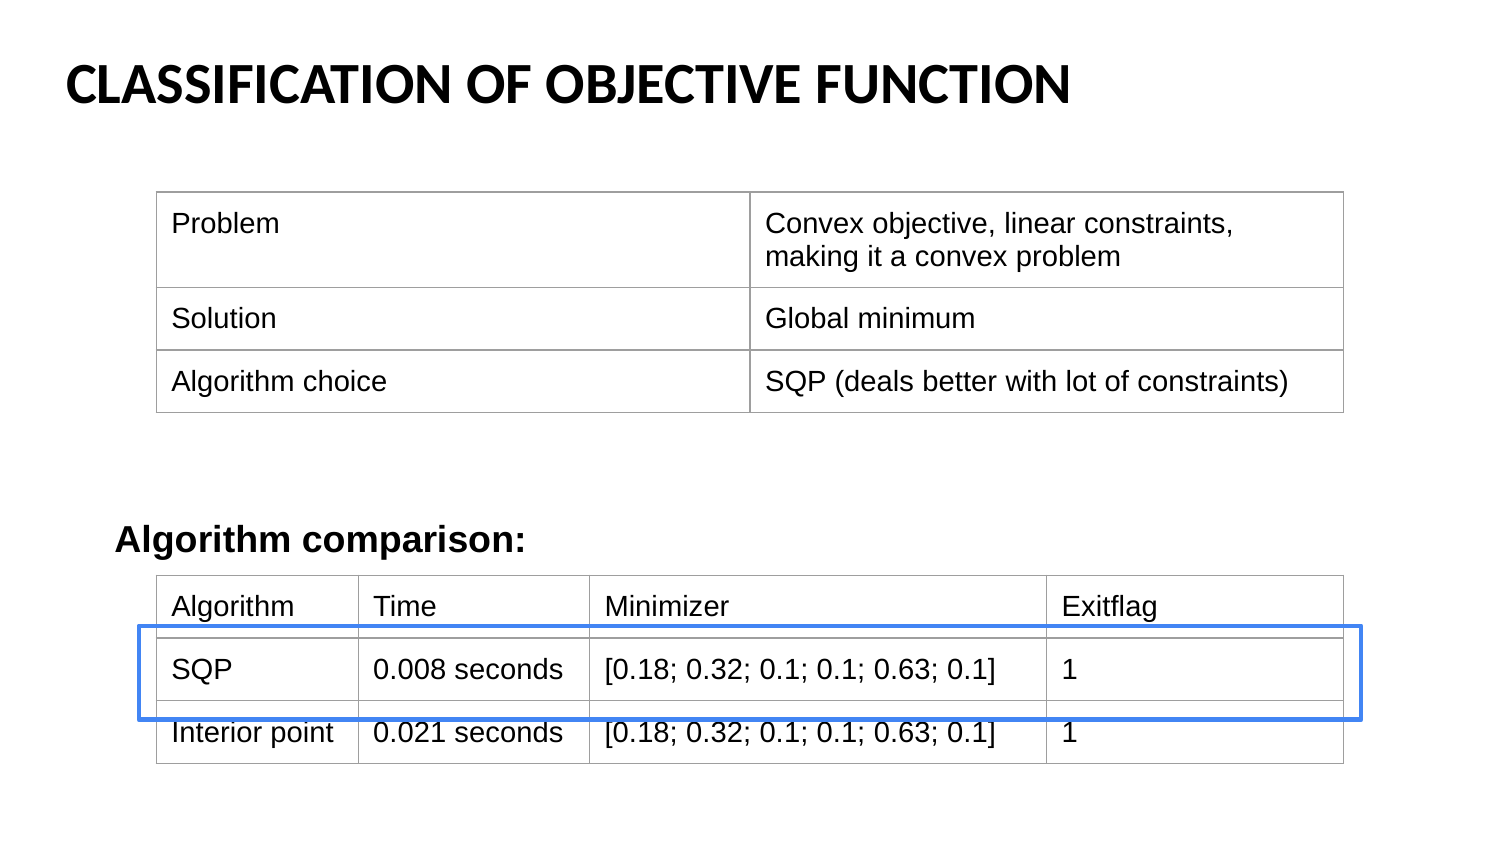

# CLASSIFICATION OF OBJECTIVE FUNCTION
| Problem | Convex objective, linear constraints, making it a convex problem |
| --- | --- |
| Solution | Global minimum |
| Algorithm choice | SQP (deals better with lot of constraints) |
Algorithm comparison:
| Algorithm | Time | Minimizer | Exitflag |
| --- | --- | --- | --- |
| SQP | 0.008 seconds | [0.18; 0.32; 0.1; 0.1; 0.63; 0.1] | 1 |
| Interior point | 0.021 seconds | [0.18; 0.32; 0.1; 0.1; 0.63; 0.1] | 1 |